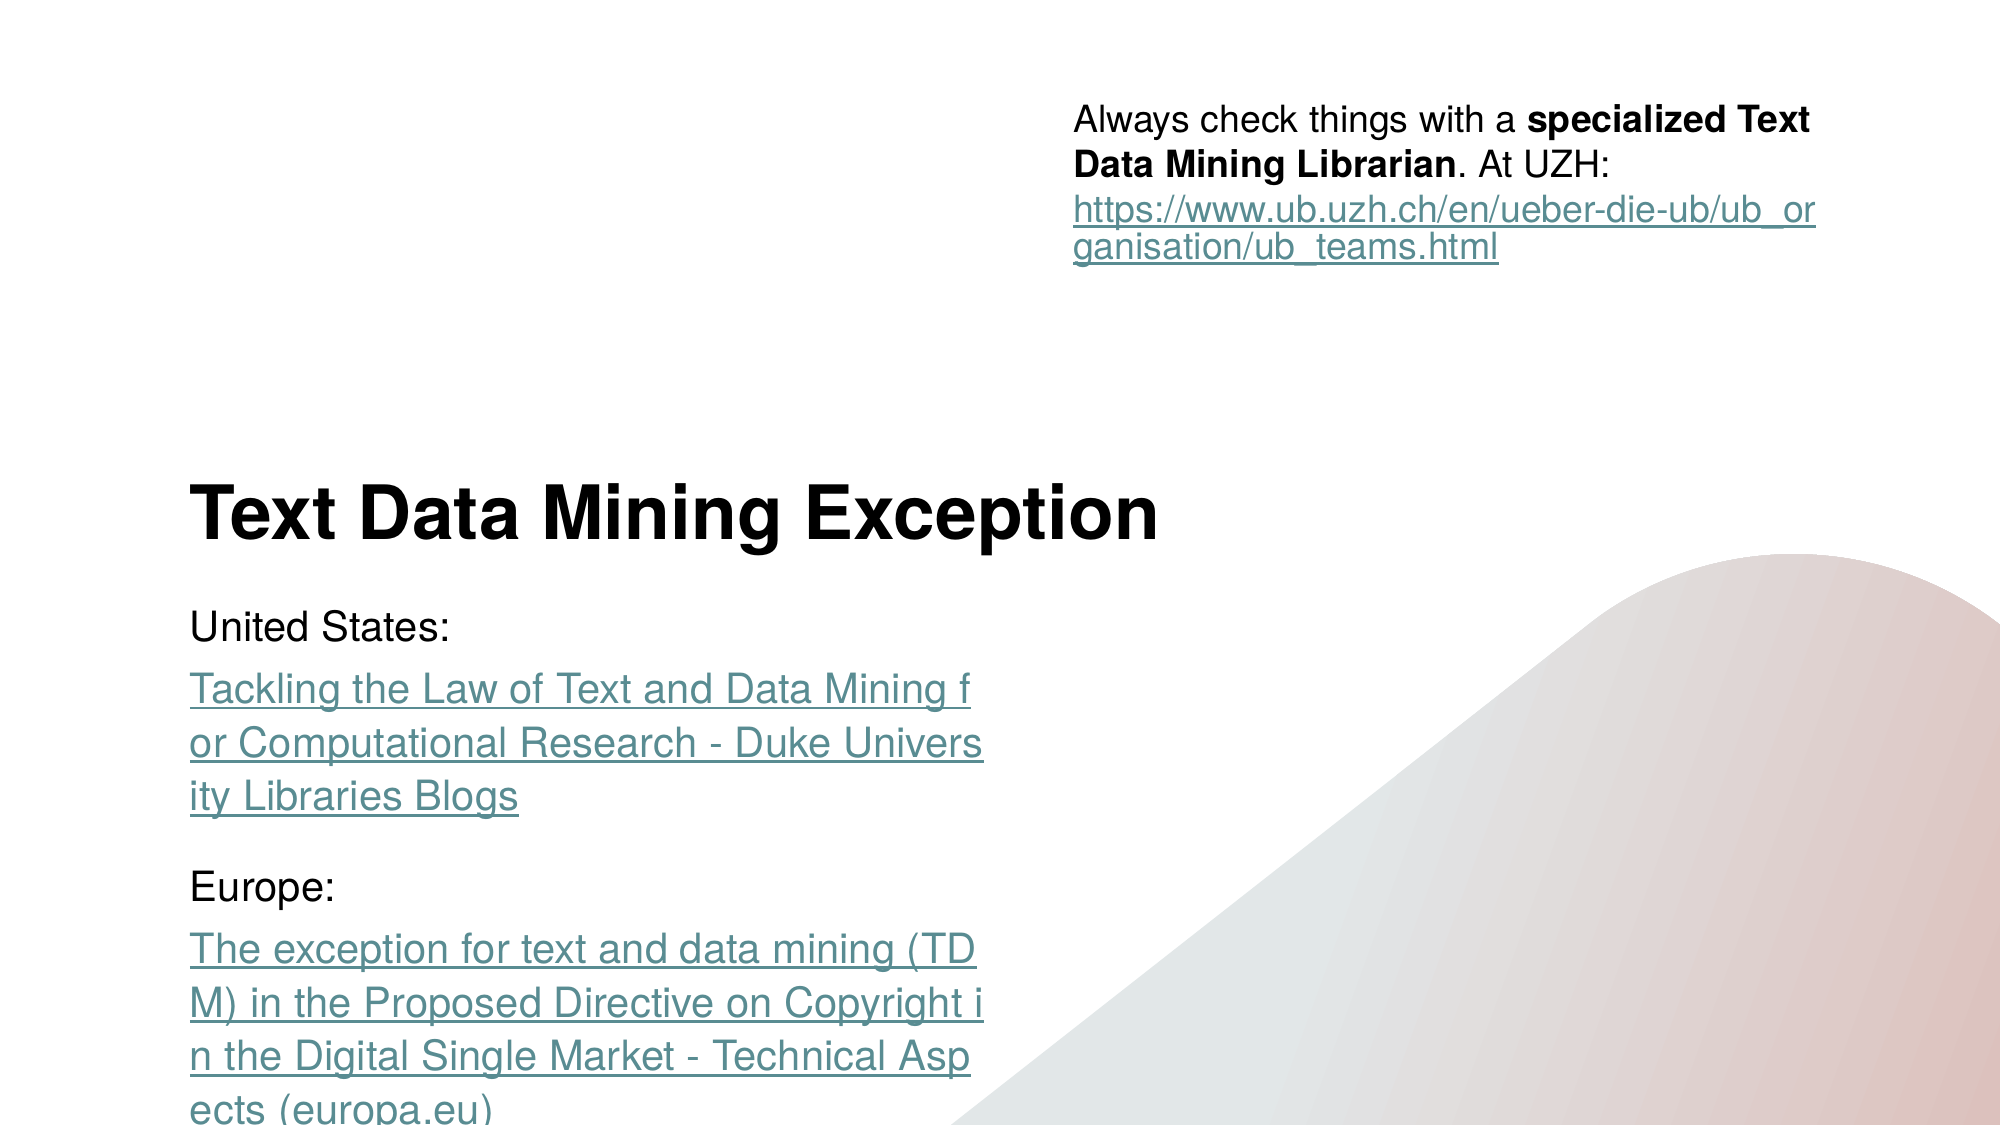

Always check things with a specialized Text Data Mining Librarian. At UZH: https://www.ub.uzh.ch/en/ueber-die-ub/ub_organisation/ub_teams.html
# Text Data Mining Exception
United States: Tackling the Law of Text and Data Mining for Computational Research - Duke University Libraries Blogs
Europe: The exception for text and data mining (TDM) in the Proposed Directive on Copyright in the Digital Single Market - Technical Aspects (europa.eu)